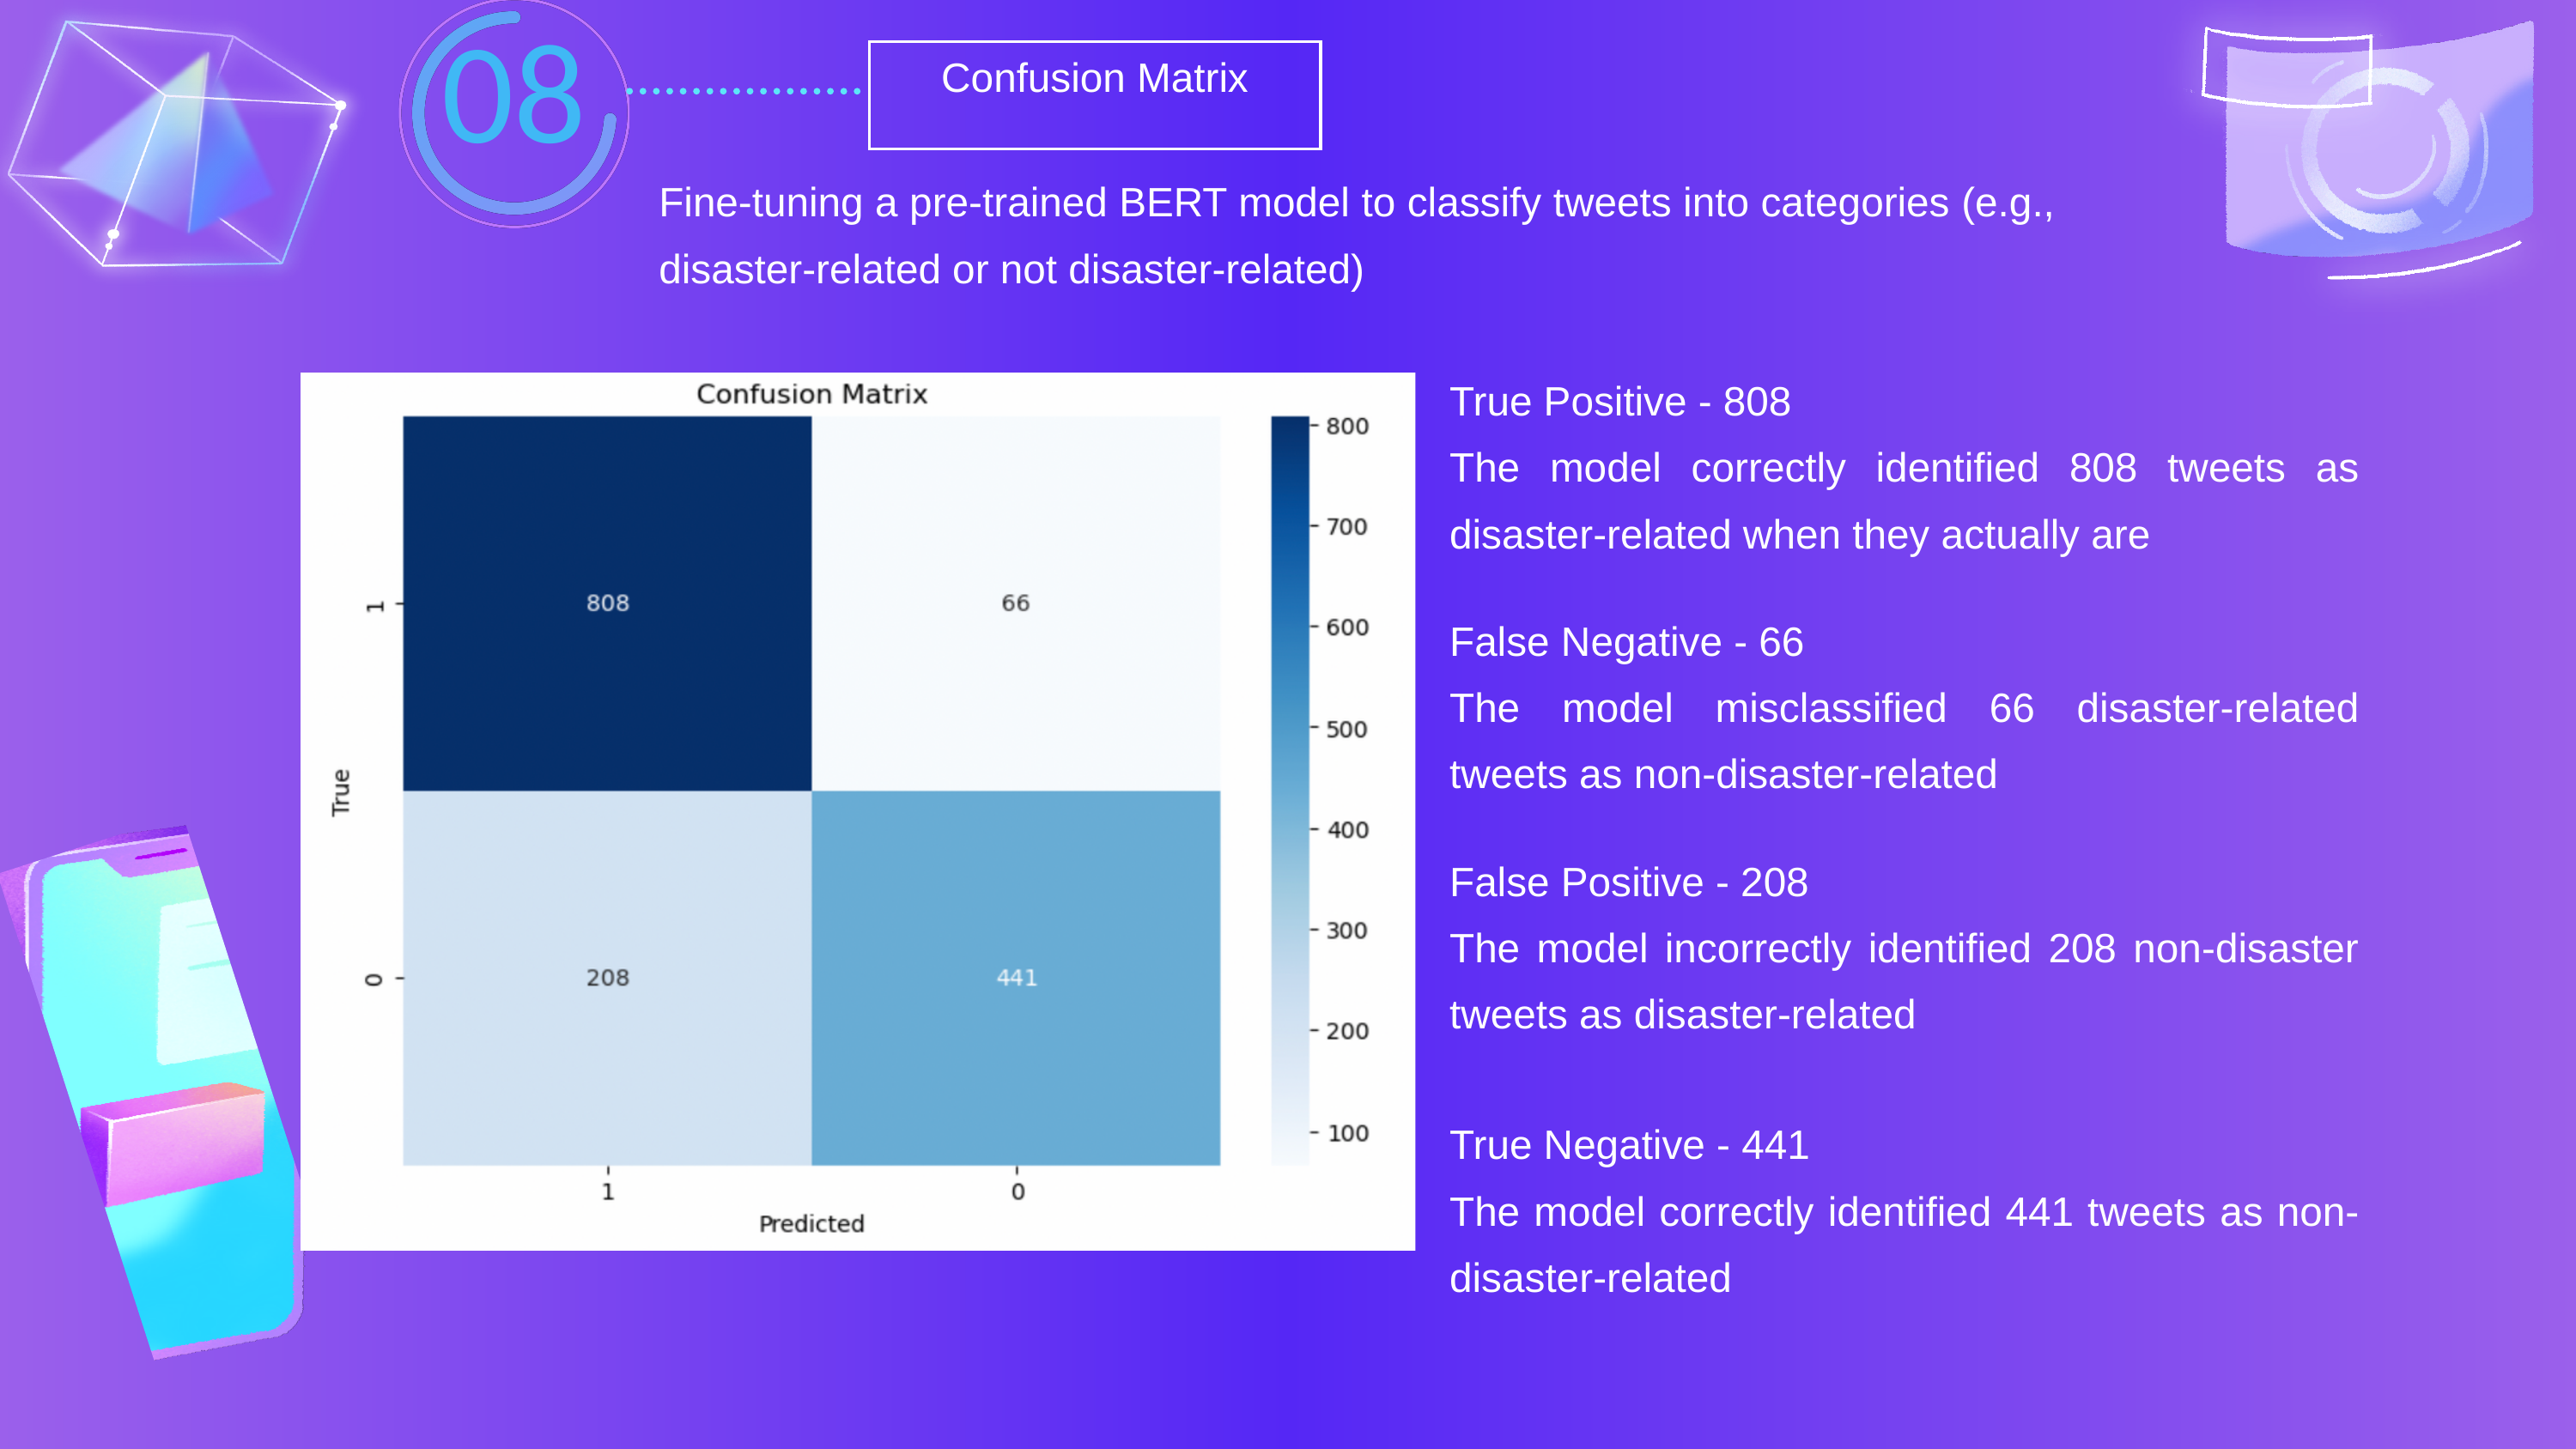

Confusion Matrix
08

Fine-tuning a pre-trained BERT model to classify tweets into categories (e.g., disaster-related or not disaster-related)
True Positive - 808
The model correctly identified 808 tweets as disaster-related when they actually are

False Negative - 66
The model misclassified 66 disaster-related tweets as non-disaster-related

False Positive - 208
The model incorrectly identified 208 non-disaster tweets as disaster-related
True Negative - 441
The model correctly identified 441 tweets as non-disaster-related